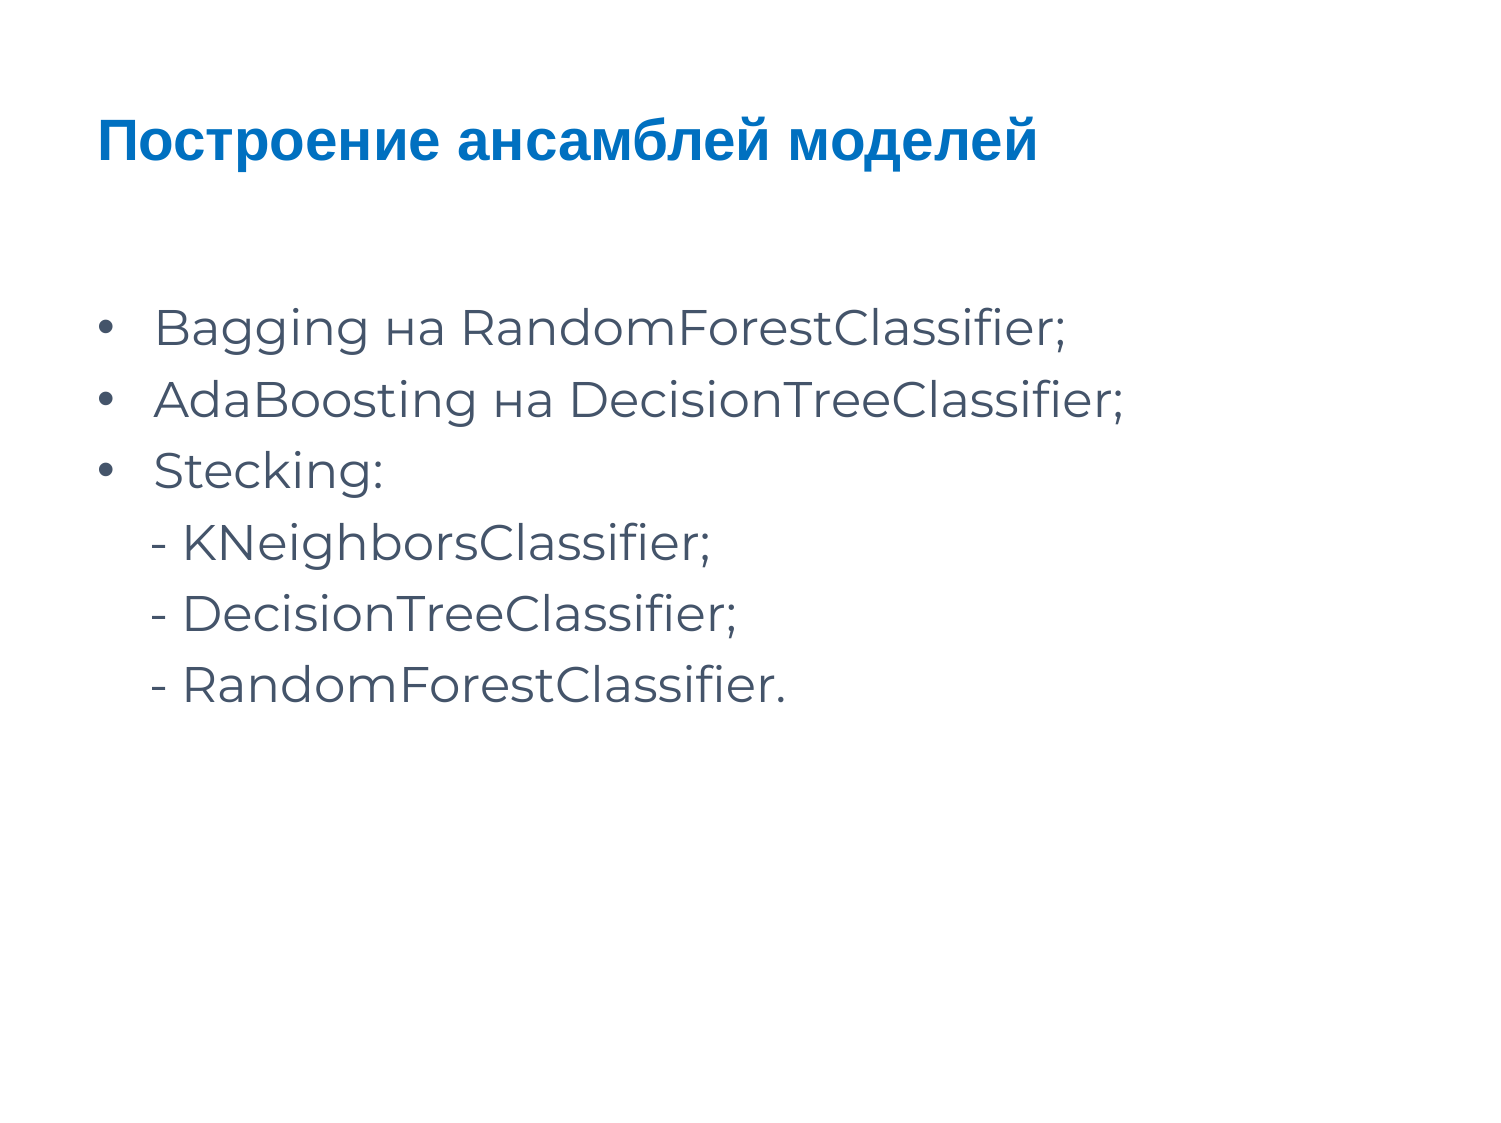

Построение ансамблей моделей

Bagging на RandomForestClassifier;
AdaBoosting на DecisionTreeClassifier;
Stecking:
    - KNeighborsClassifier;
    - DecisionTreeClassifier;
    - RandomForestClassifier.
9